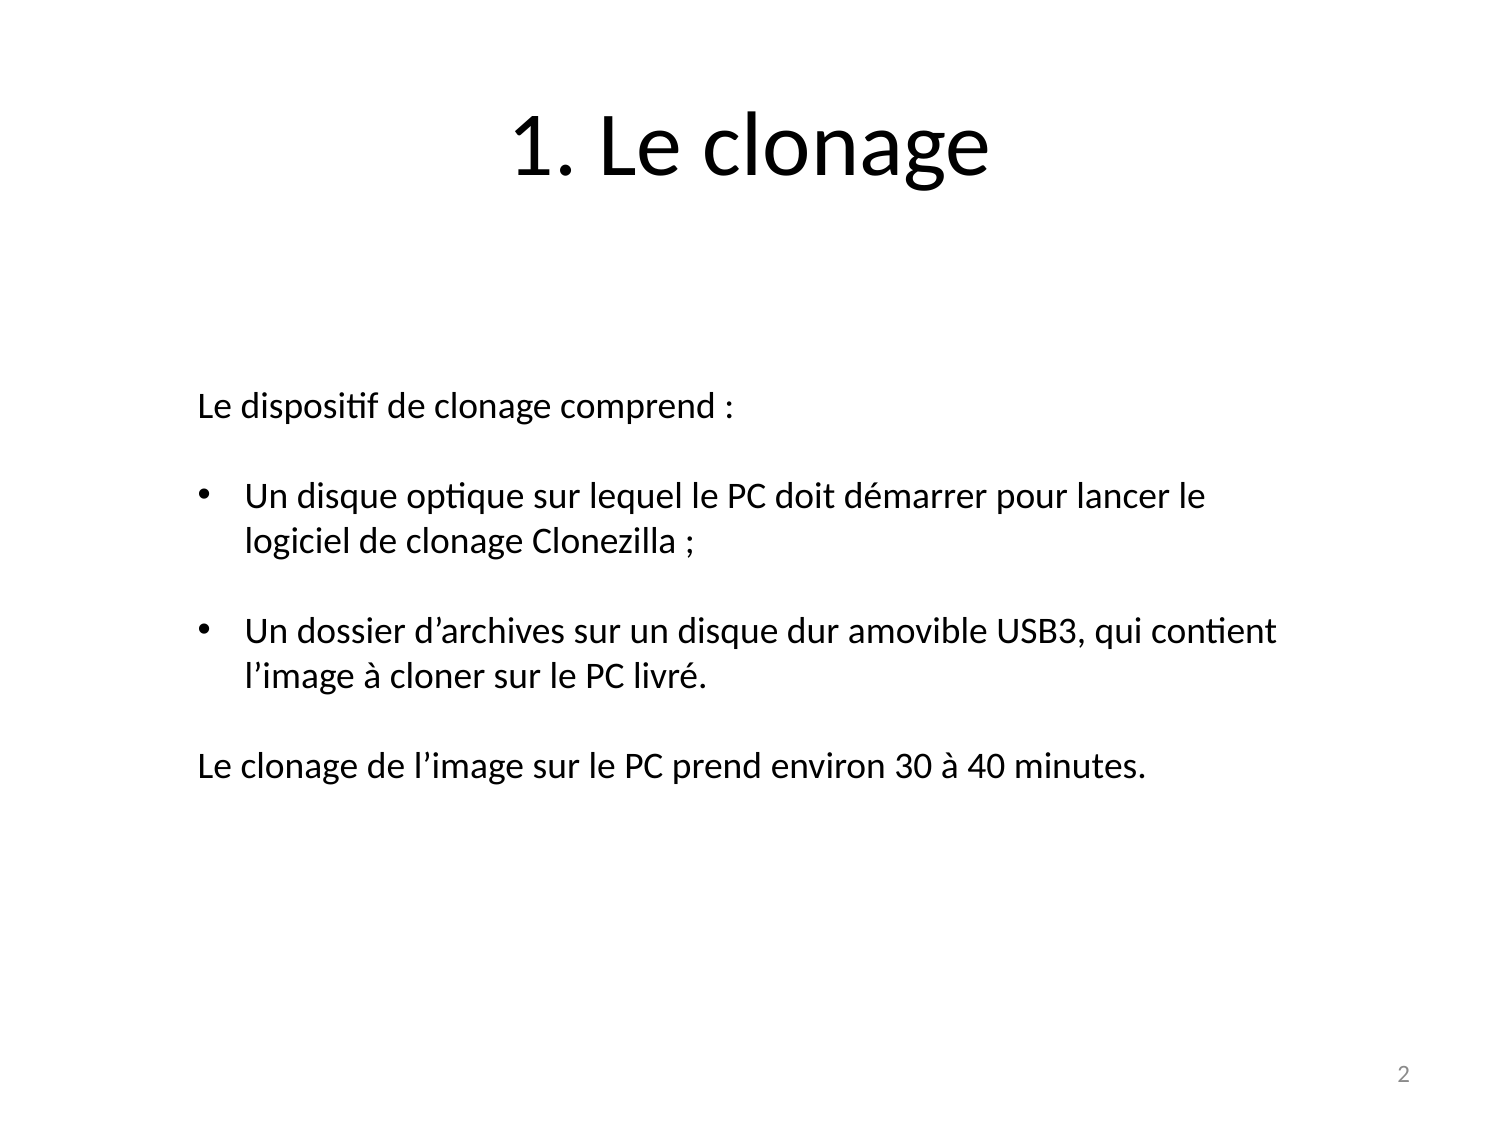

# 1. Le clonage
Le dispositif de clonage comprend :

Un disque optique sur lequel le PC doit démarrer pour lancer le logiciel de clonage Clonezilla ;

Un dossier d’archives sur un disque dur amovible USB3, qui contient l’image à cloner sur le PC livré.

Le clonage de l’image sur le PC prend environ 30 à 40 minutes.
2